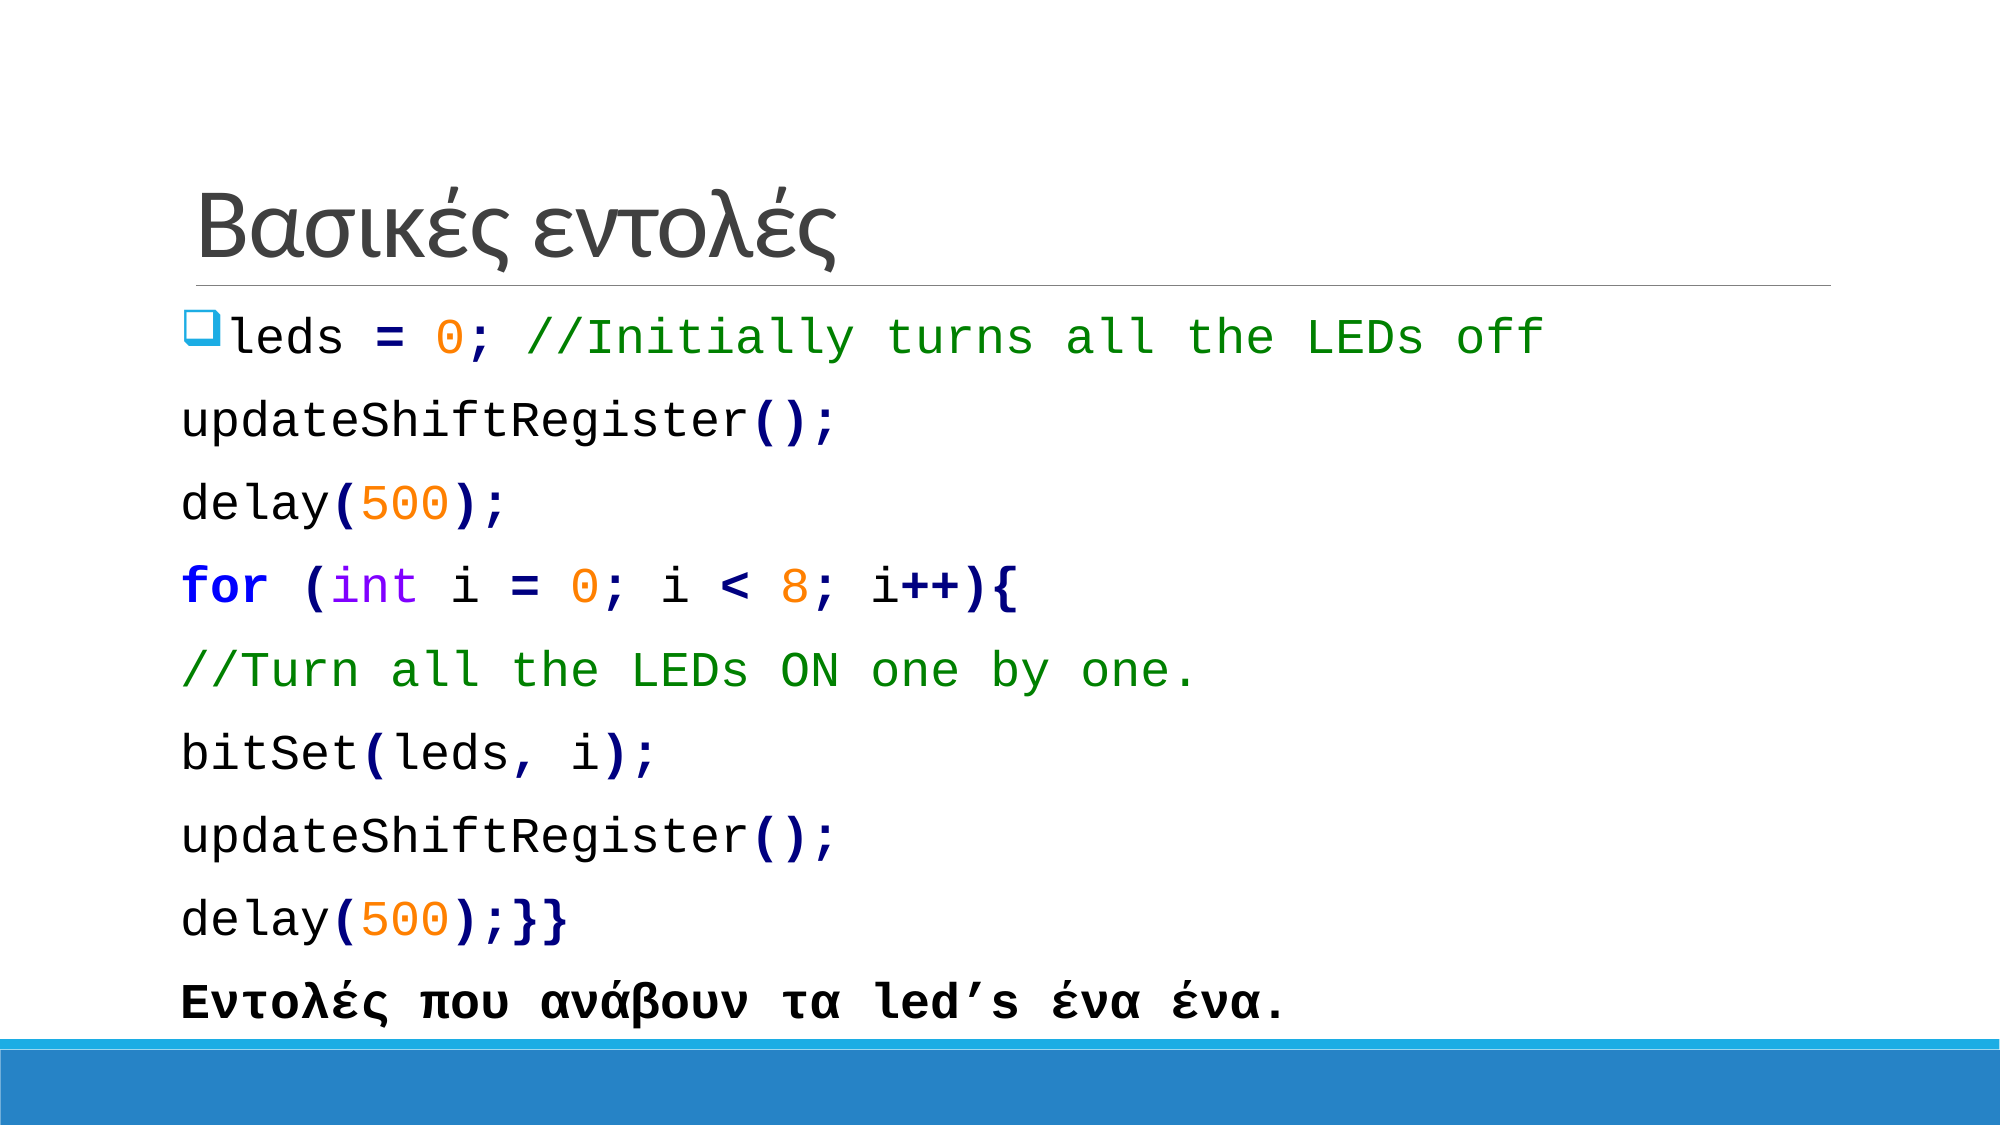

# Βασικές εντολές
leds = 0; //Initially turns all the LEDs off
updateShiftRegister();
delay(500);
for (int i = 0; i < 8; i++){
//Turn all the LEDs ON one by one.
bitSet(leds, i);
updateShiftRegister();
delay(500);}}
Εντολές που ανάβουν τα led’s ένα ένα.